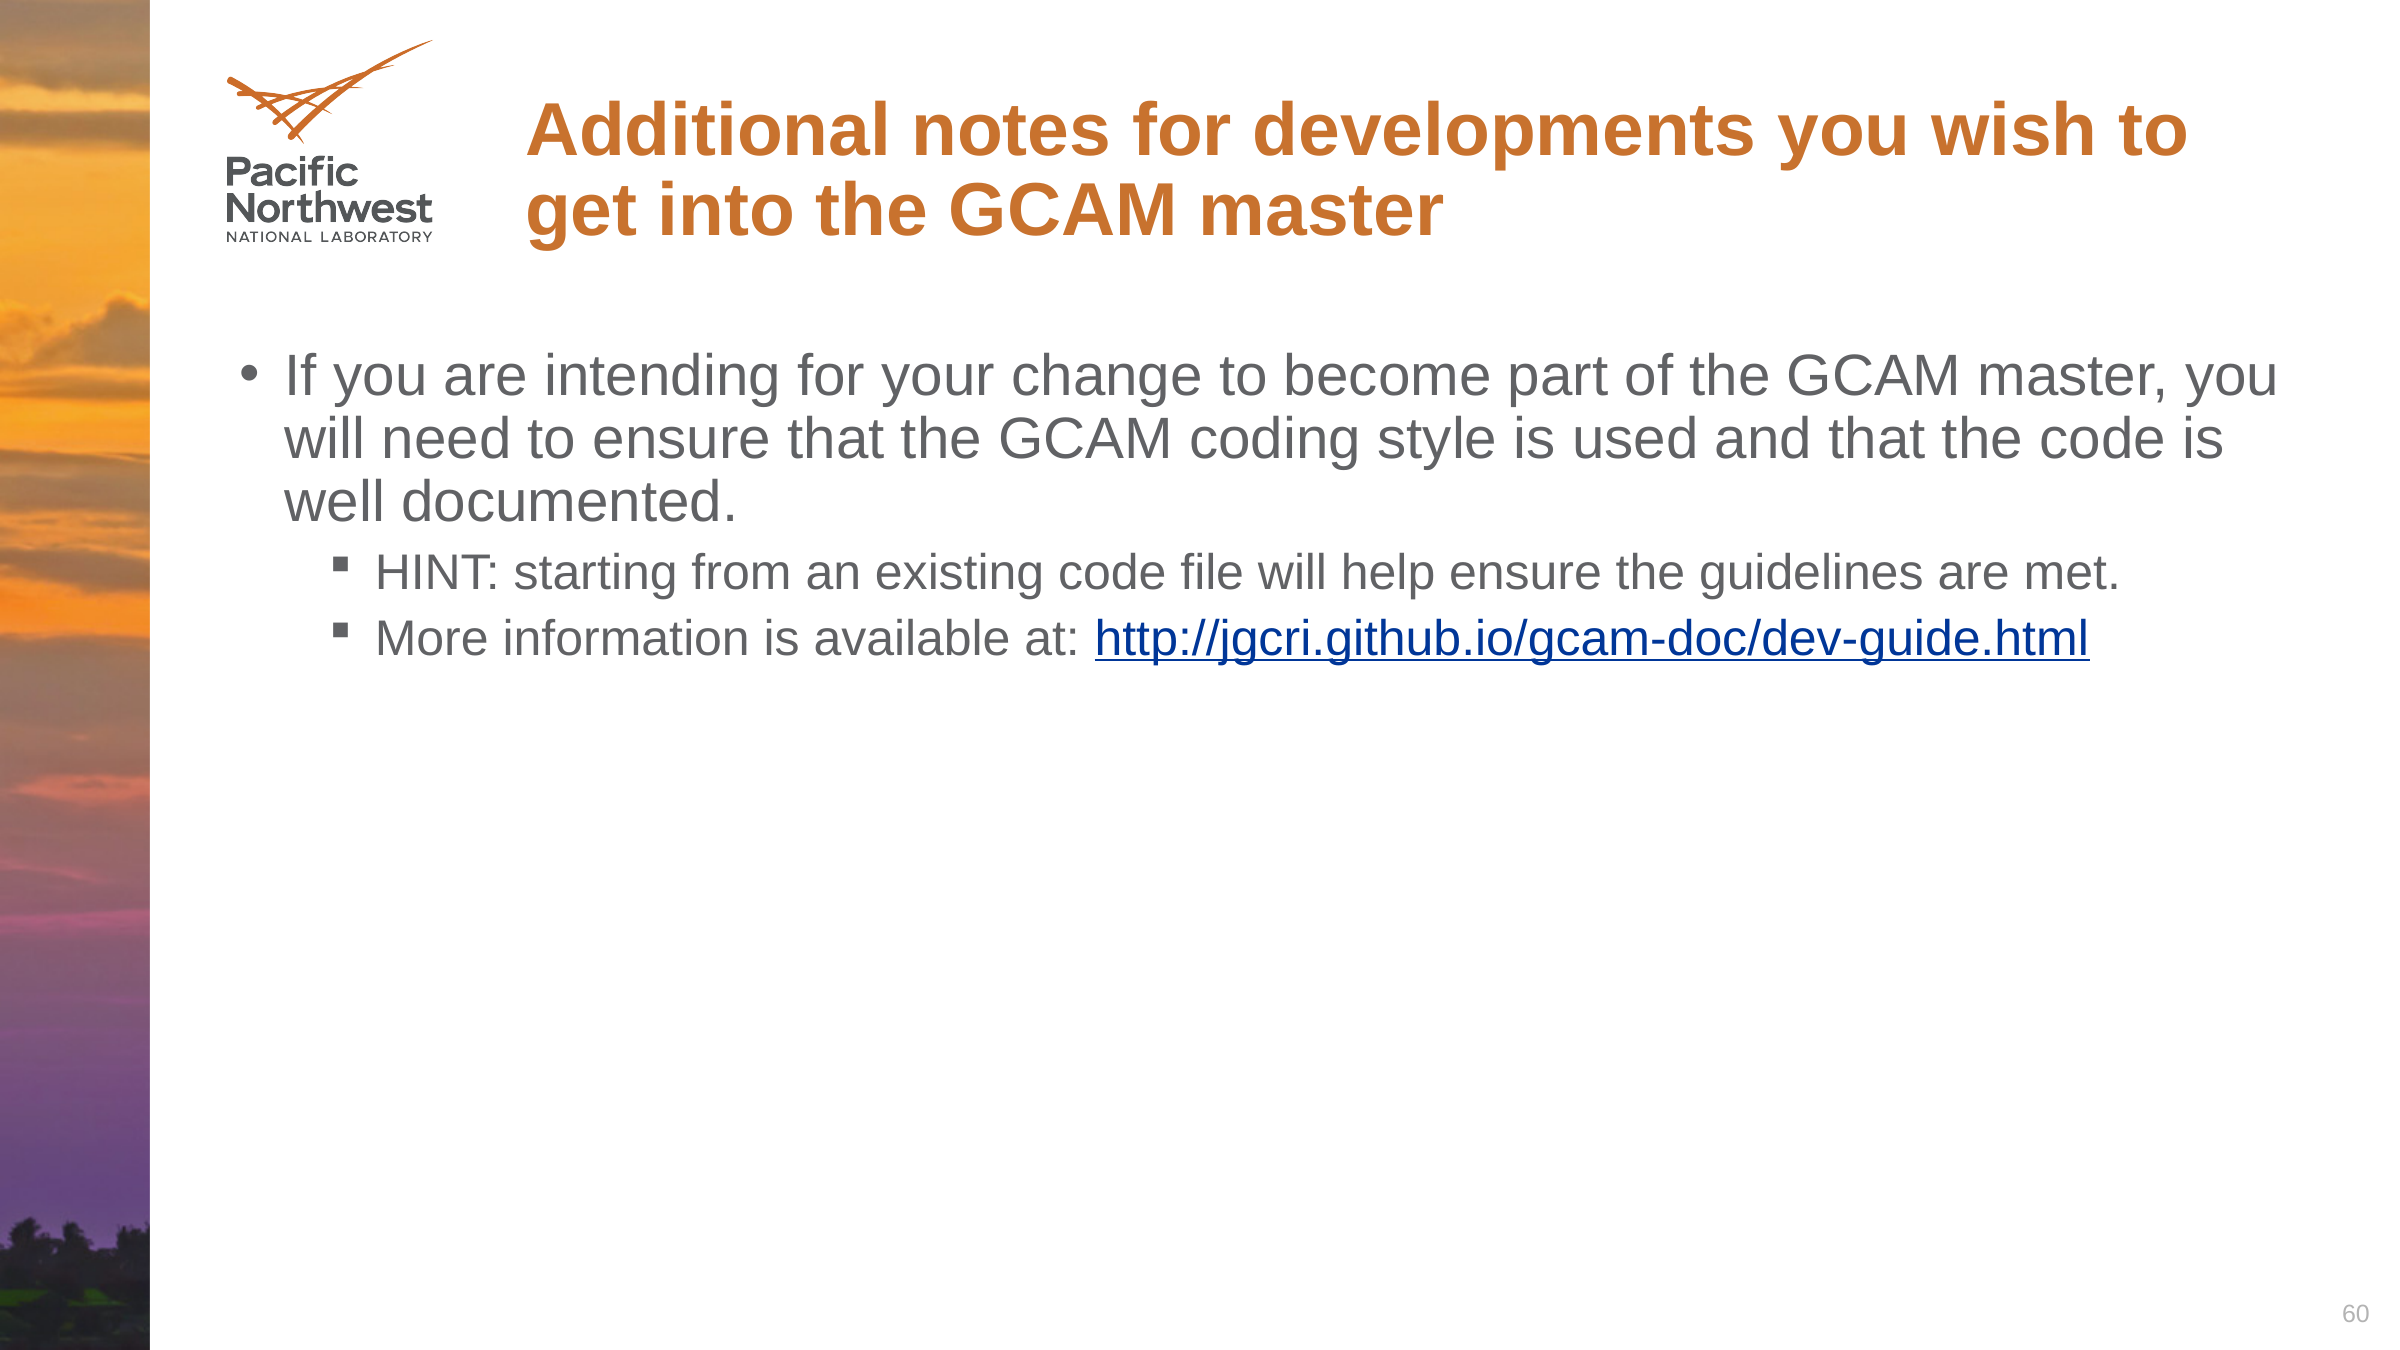

# Additional notes for developments you wish to get into the GCAM master
If you are intending for your change to become part of the GCAM master, you will need to ensure that the GCAM coding style is used and that the code is well documented.
HINT: starting from an existing code file will help ensure the guidelines are met.
More information is available at: http://jgcri.github.io/gcam-doc/dev-guide.html
60